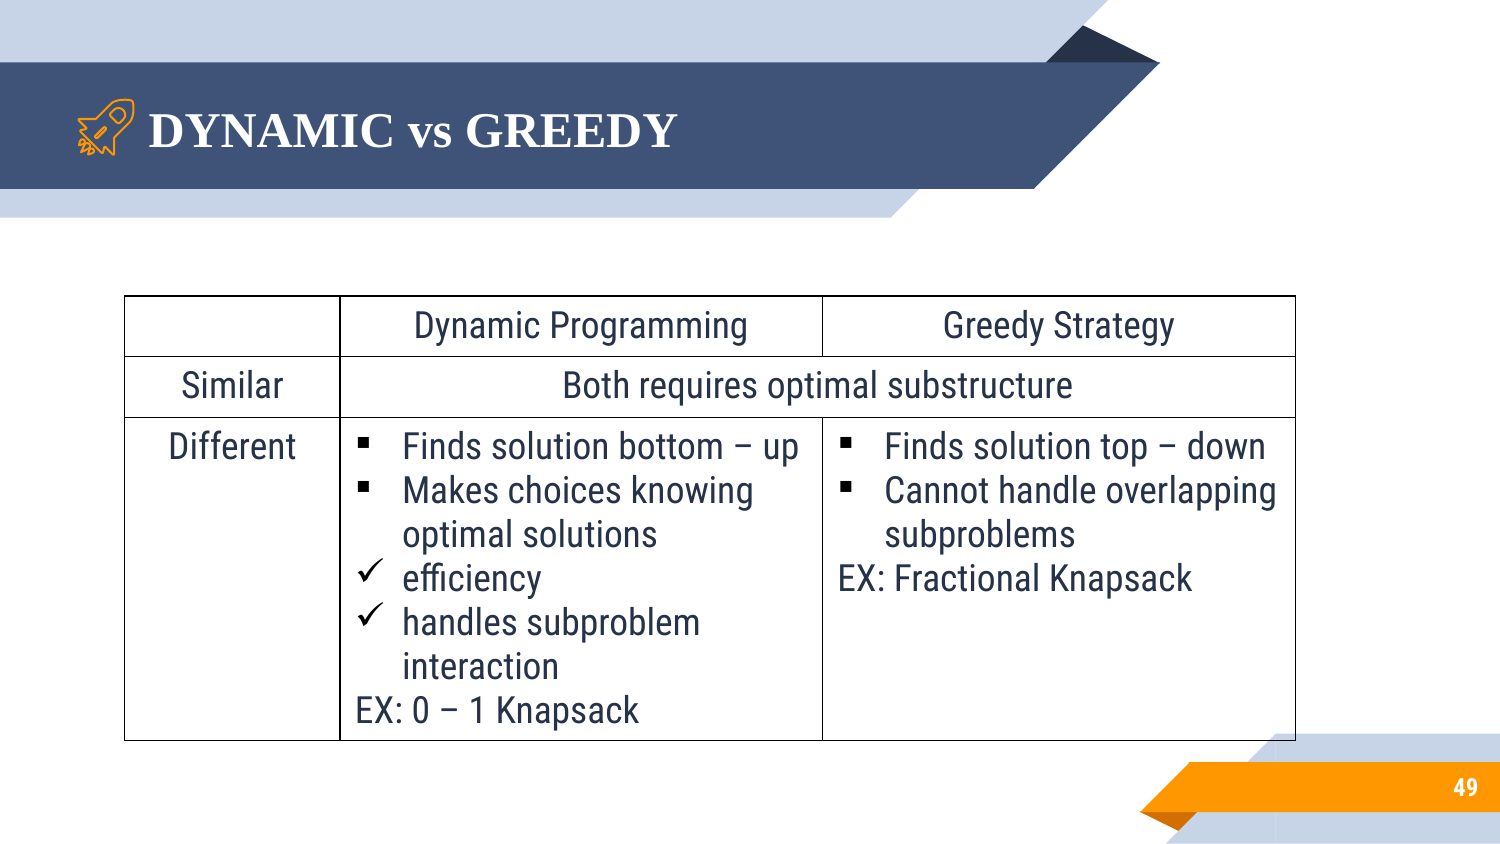

# DYNAMIC vs GREEDY

|  | Dynamic Programming | Greedy Strategy |
| --- | --- | --- |
| Similar | Both requires optimal substructure |  |
| Different | Finds solution bottom – up Makes choices knowing optimal solutions efficiency handles subproblem interaction EX: 0 – 1 Knapsack | Finds solution top – down Cannot handle overlapping subproblems EX: Fractional Knapsack |
49